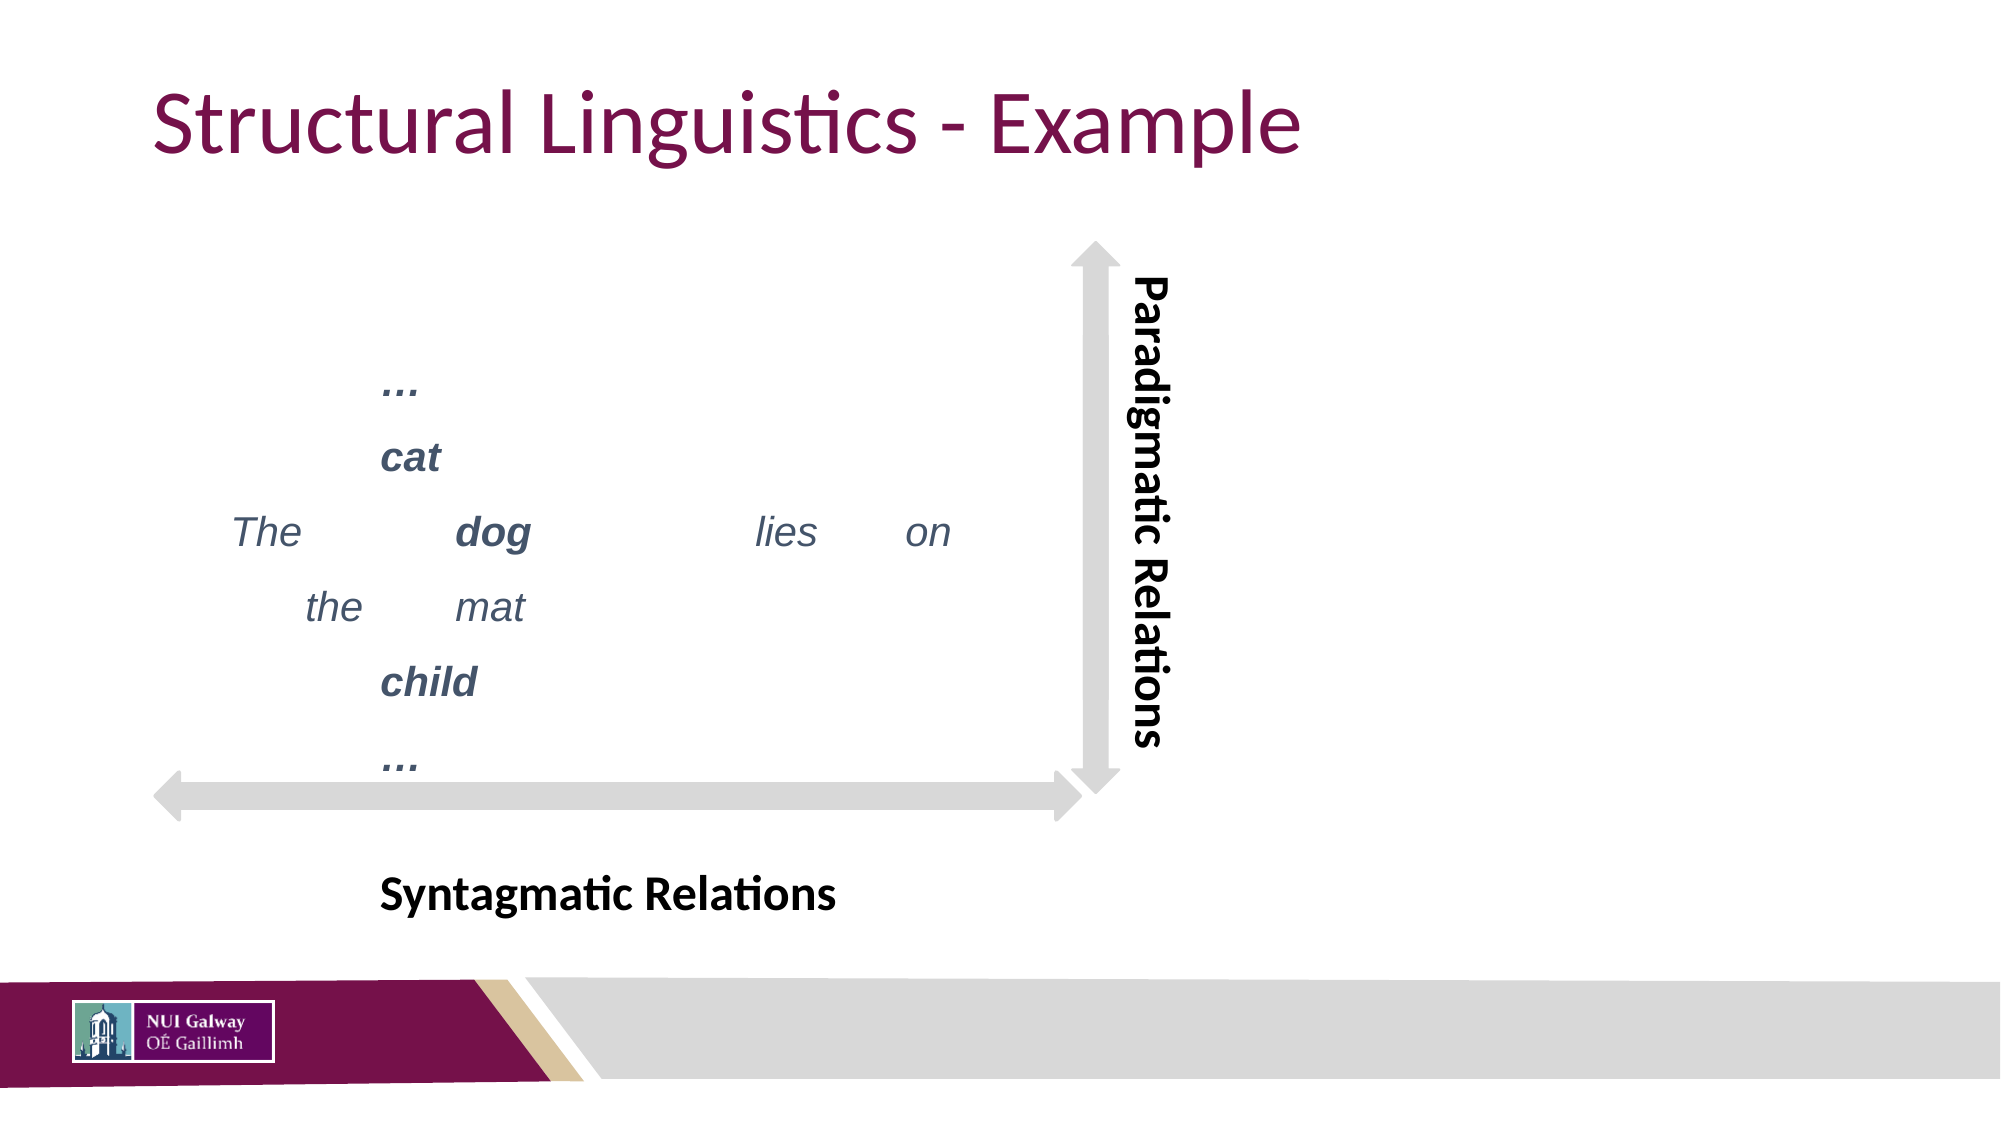

# Structural Linguistics - Example

…
cat
The		dog		lies	on	the	mat
child
…

Paradigmatic Relations
Syntagmatic Relations